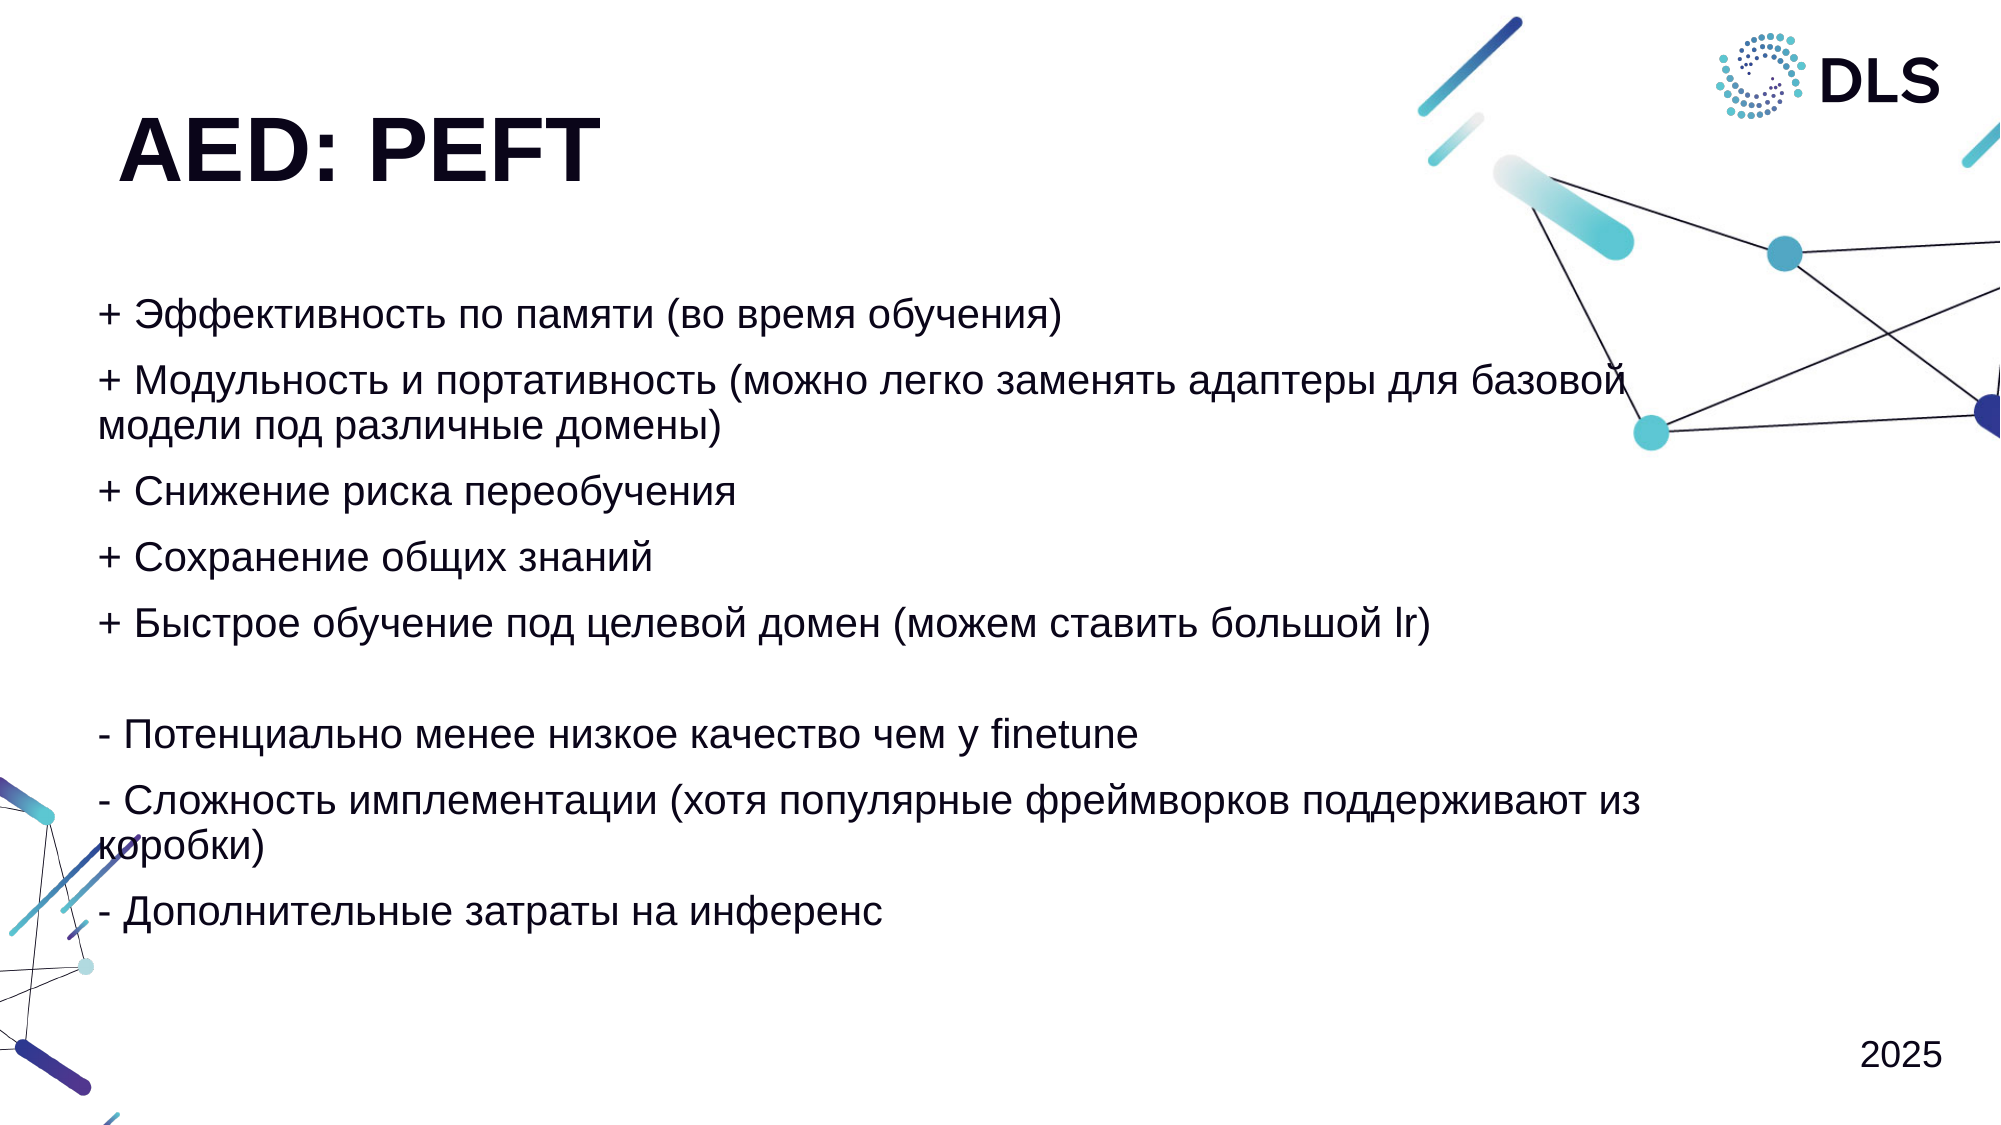

# AED: PEFT
+ Эффективность по памяти (во время обучения)
+ Модульность и портативность (можно легко заменять адаптеры для базовой модели под различные домены)
+ Снижение риска переобучения
+ Сохранение общих знаний
+ Быстрое обучение под целевой домен (можем ставить большой lr)
- Потенциально менее низкое качество чем у finetune
- Сложность имплементации (хотя популярные фреймворков поддерживают из коробки)
- Дополнительные затраты на инференс

2025